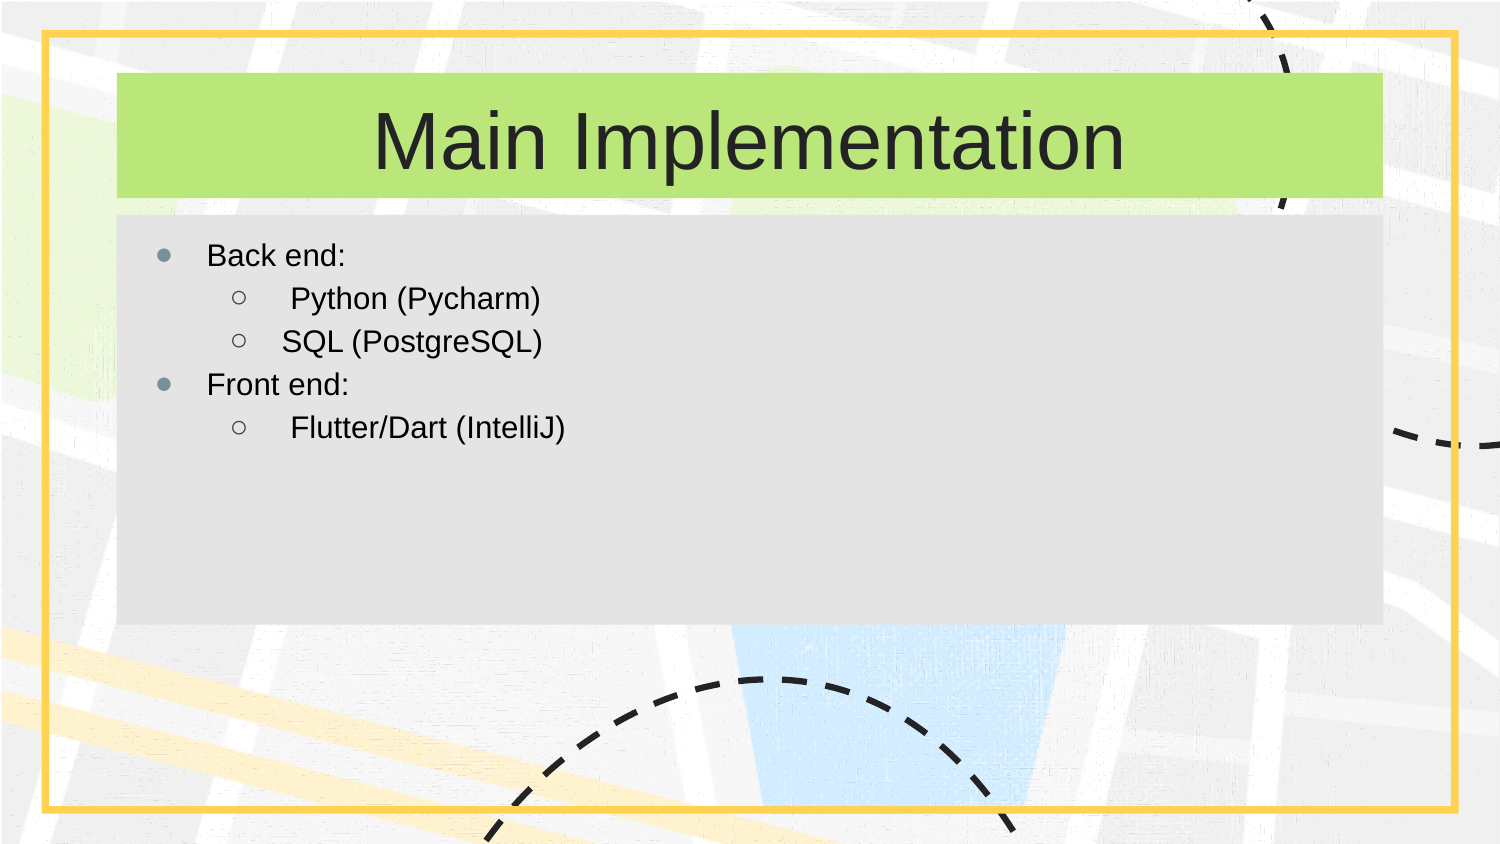

# Main Implementation
Back end:
 Python (Pycharm)
SQL (PostgreSQL)
Front end:
 Flutter/Dart (IntelliJ)